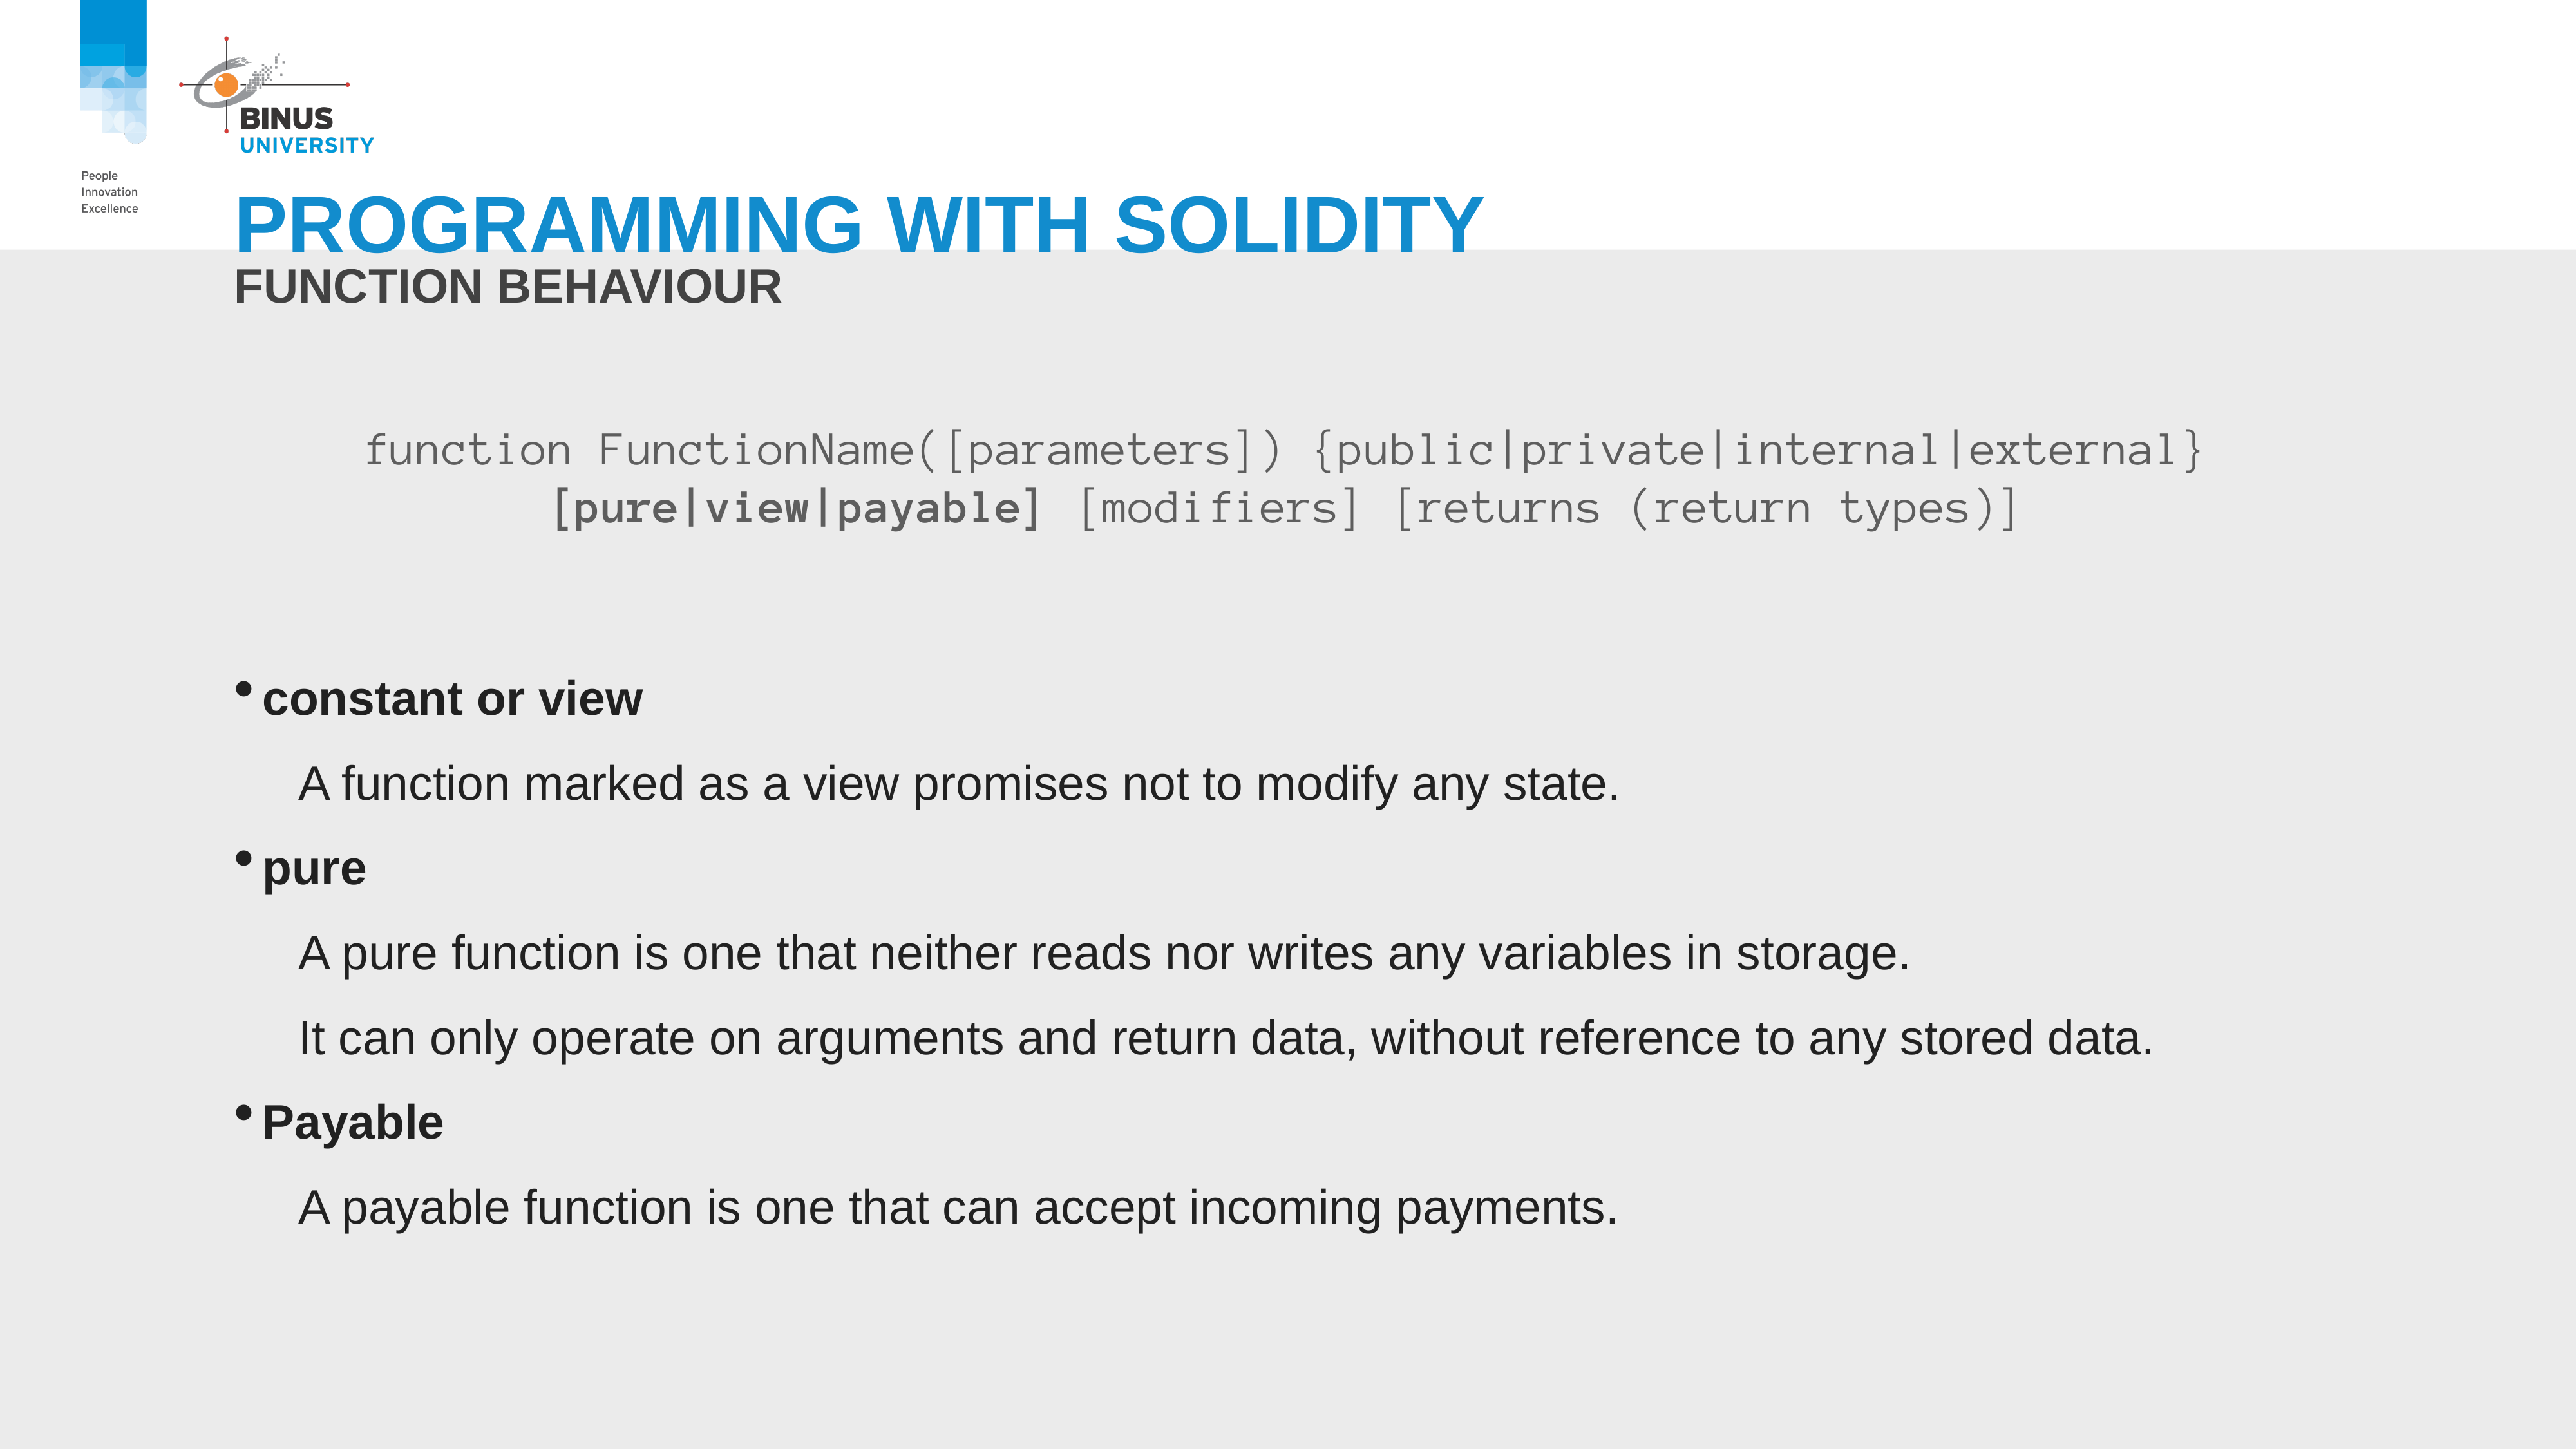

# Programming with solidity
Function Behaviour
function FunctionName([parameters]) {public|private|internal|external} [pure|view|payable] [modifiers] [returns (return types)]
constant or view
A function marked as a view promises not to modify any state.
pure
A pure function is one that neither reads nor writes any variables in storage.
It can only operate on arguments and return data, without reference to any stored data.
Payable
A payable function is one that can accept incoming payments.